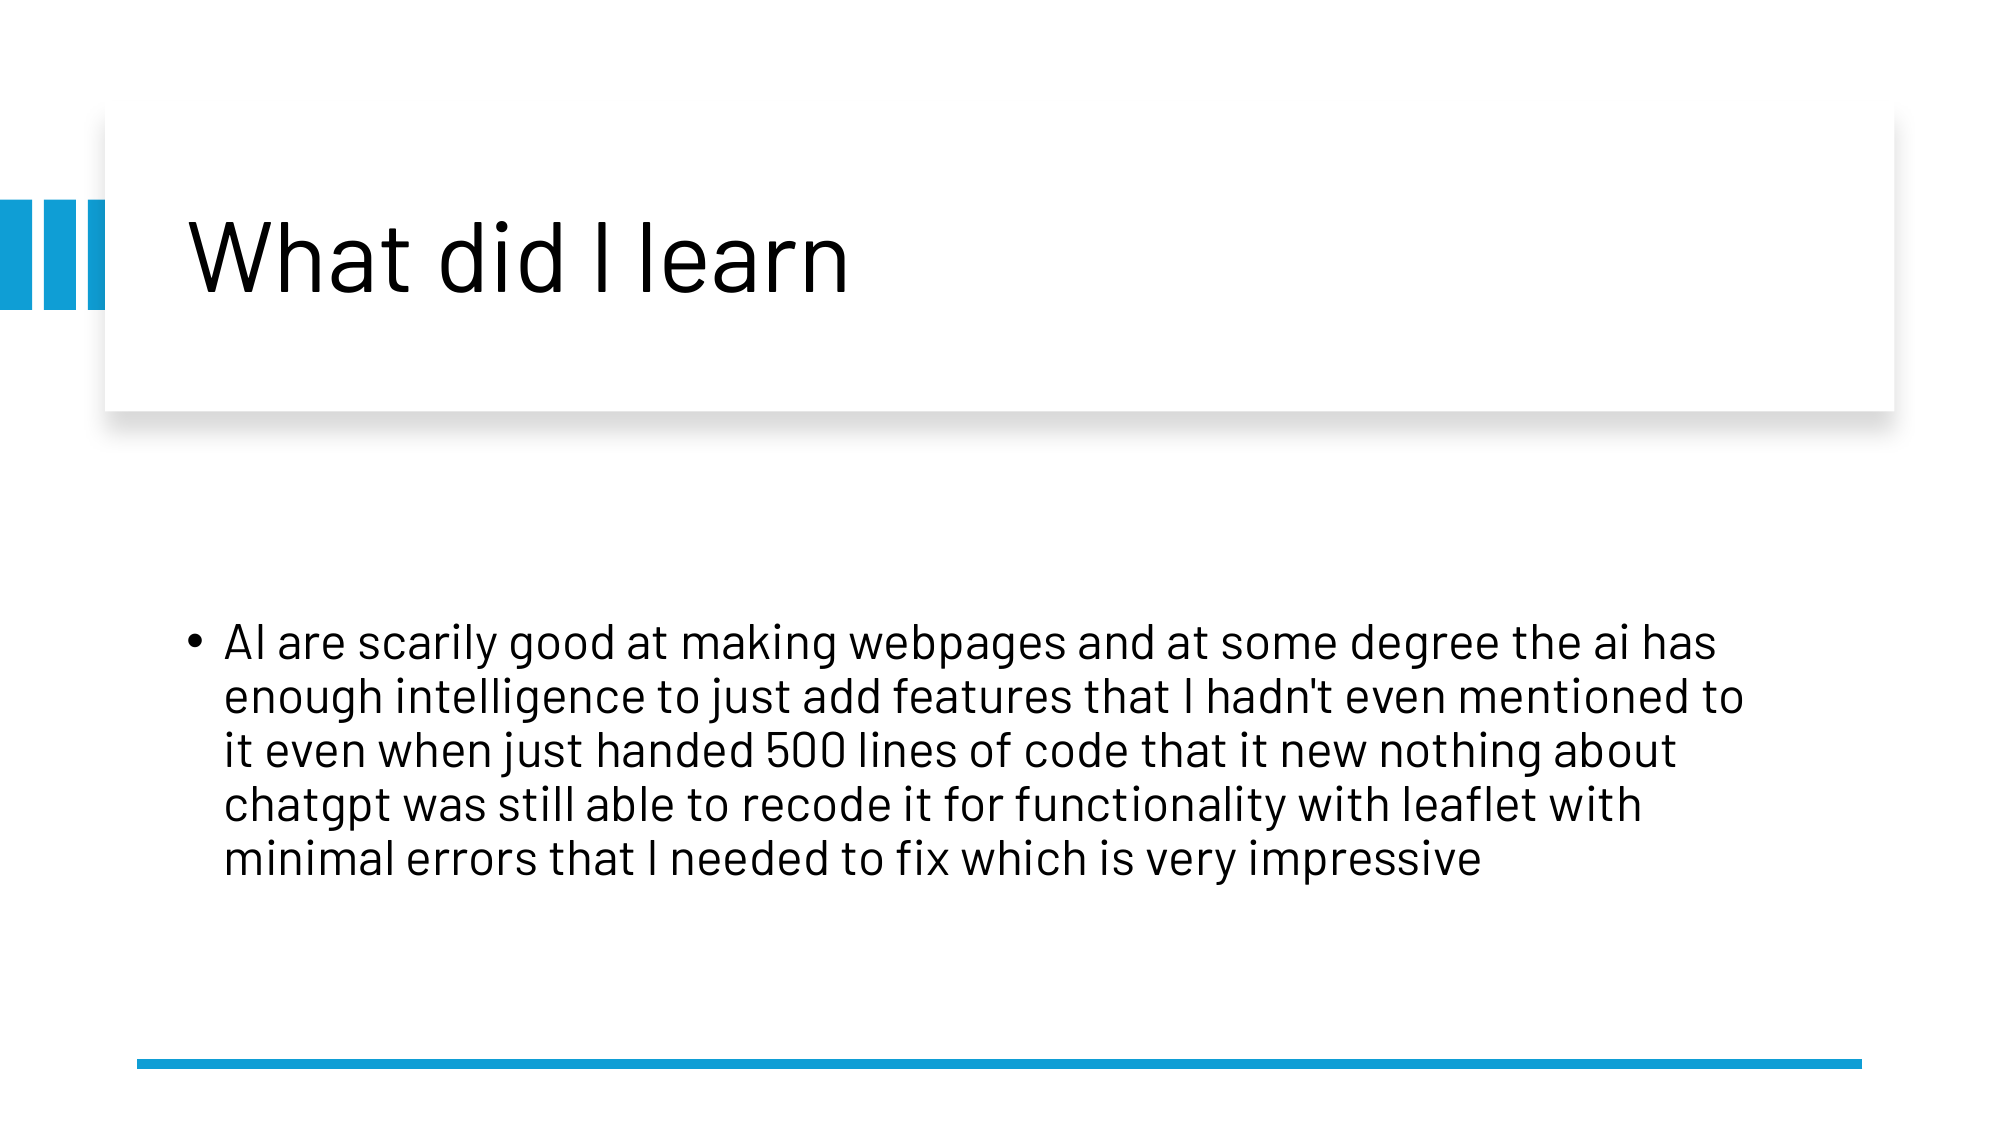

# What did I learn

AI are scarily good at making webpages and at some degree the ai has enough intelligence to just add features that I hadn't even mentioned to it even when just handed 500 lines of code that it new nothing about chatgpt was still able to recode it for functionality with leaflet with minimal errors that I needed to fix which is very impressive